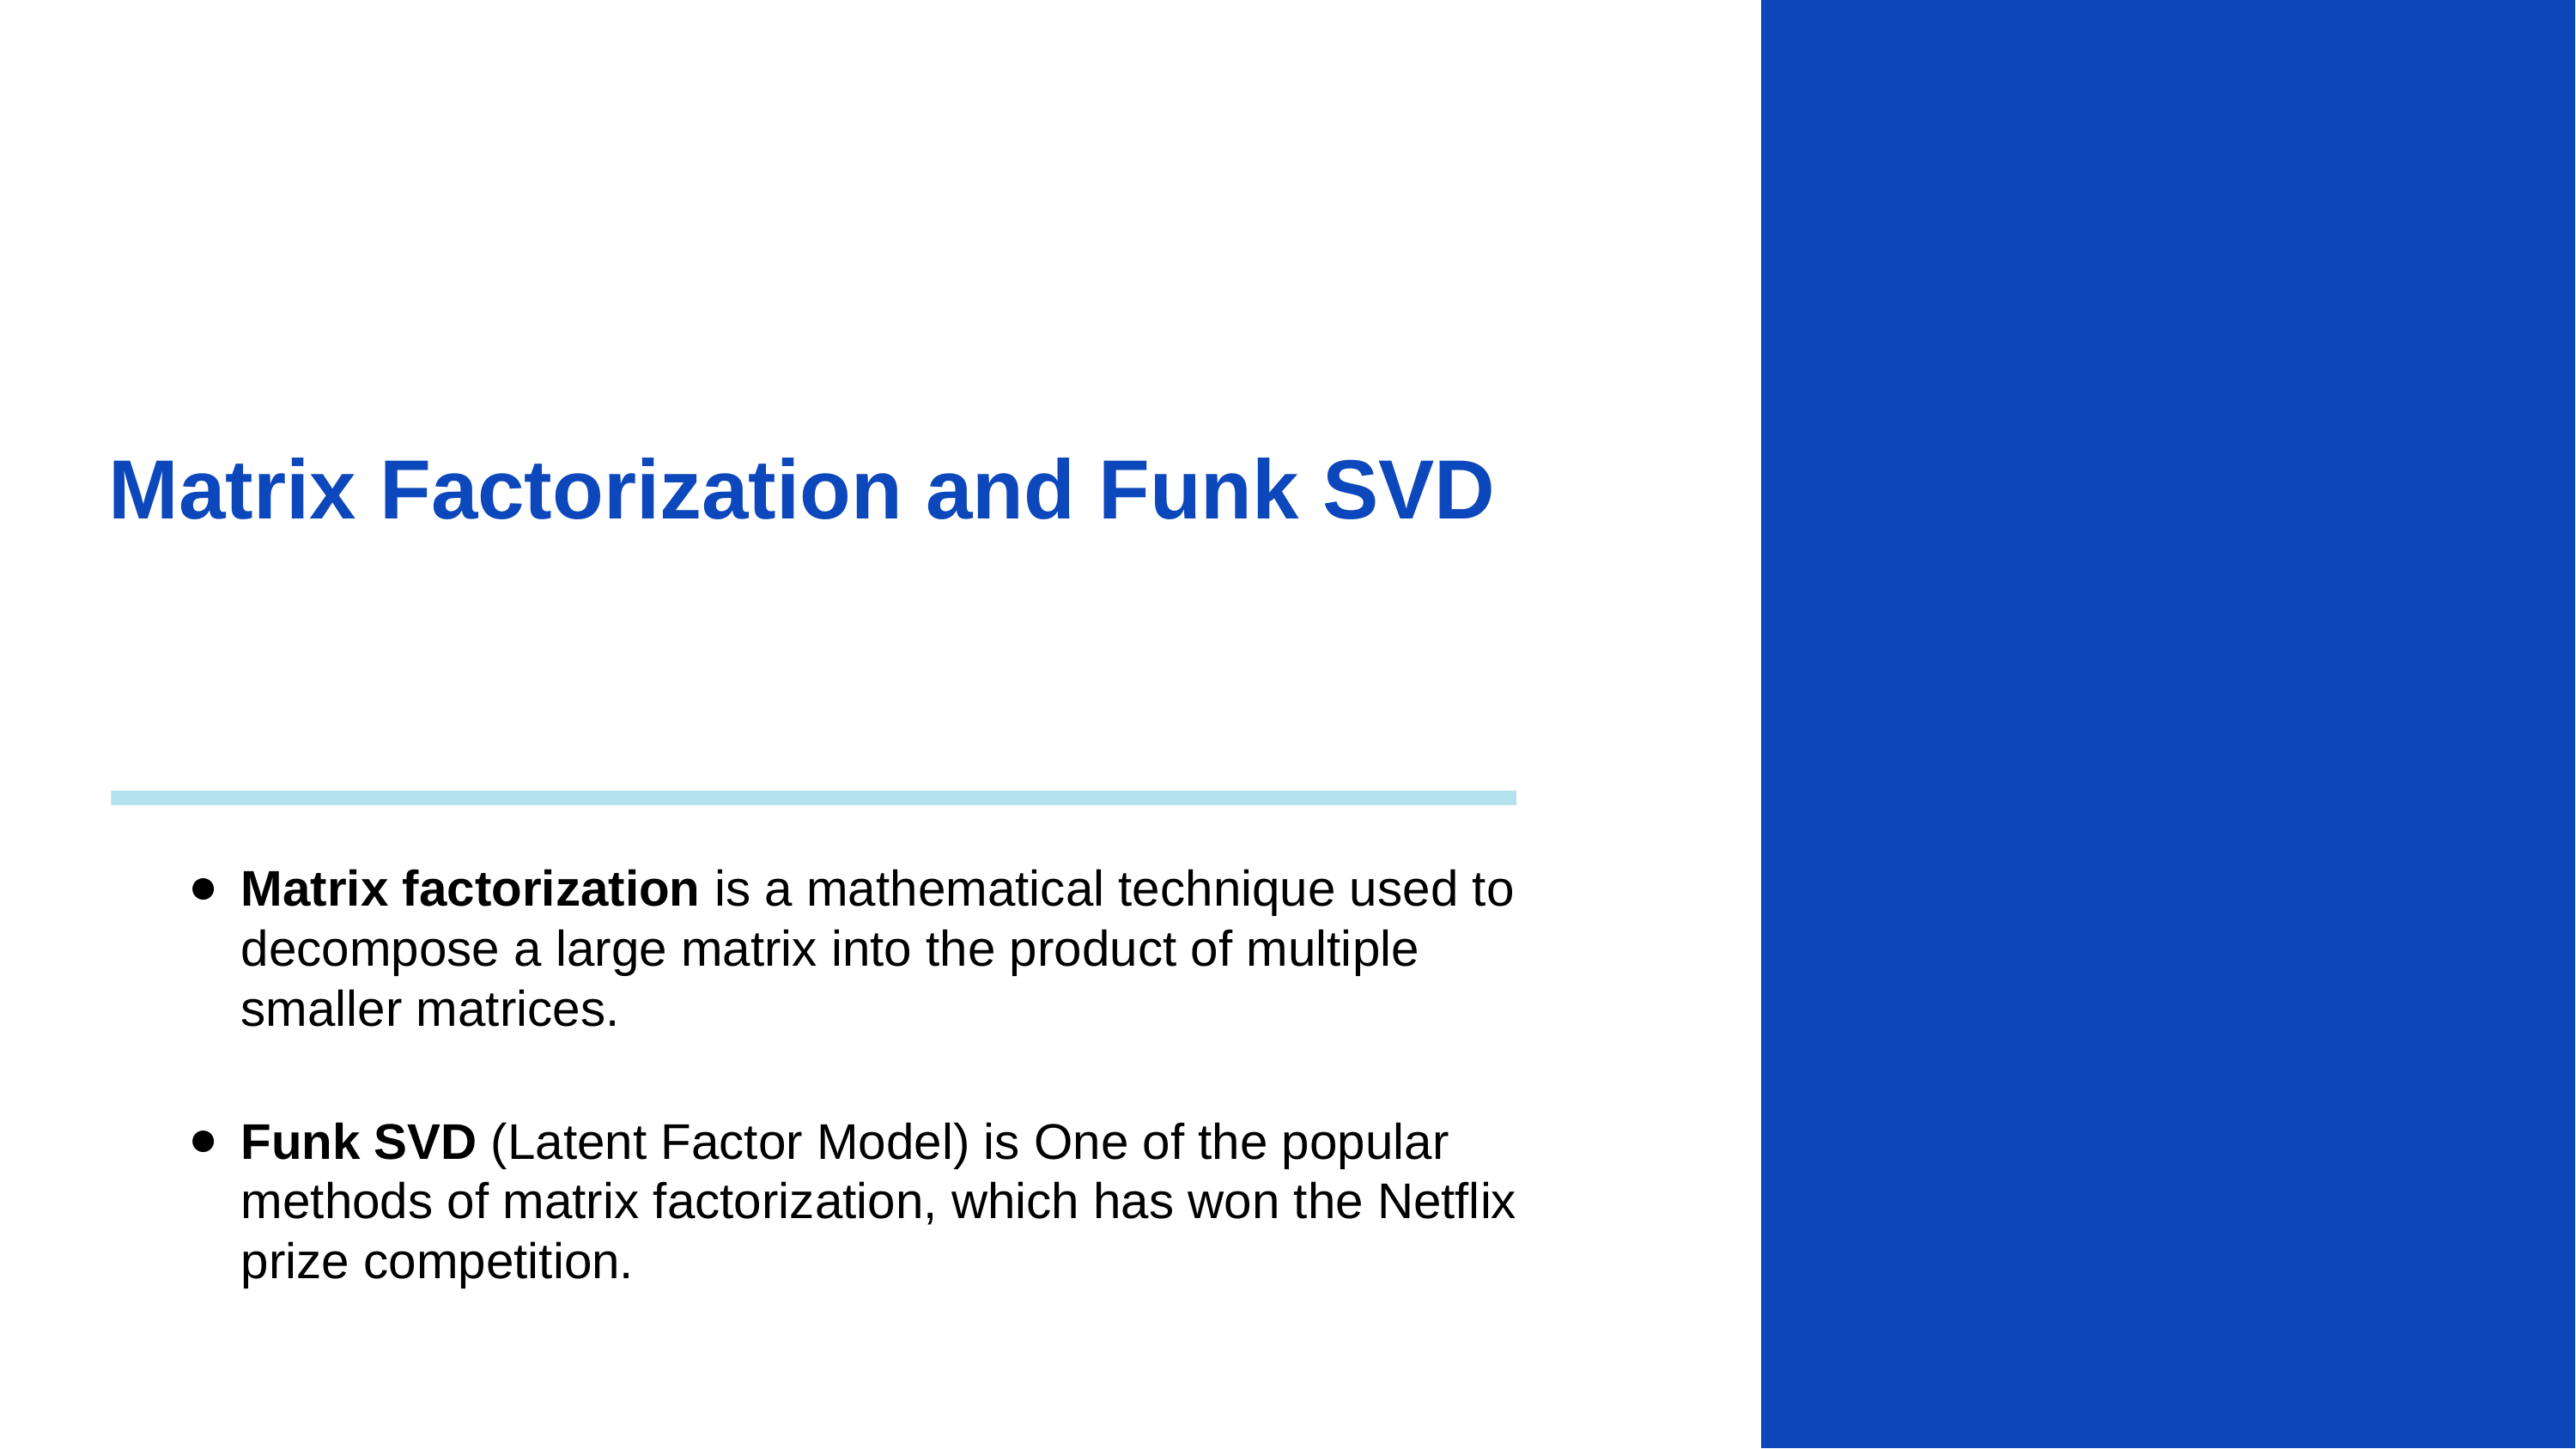

# Matrix Factorization and Funk SVD
Matrix factorization is a mathematical technique used to decompose a large matrix into the product of multiple smaller matrices.

Funk SVD (Latent Factor Model) is One of the popular methods of matrix factorization, which has won the Netflix prize competition.